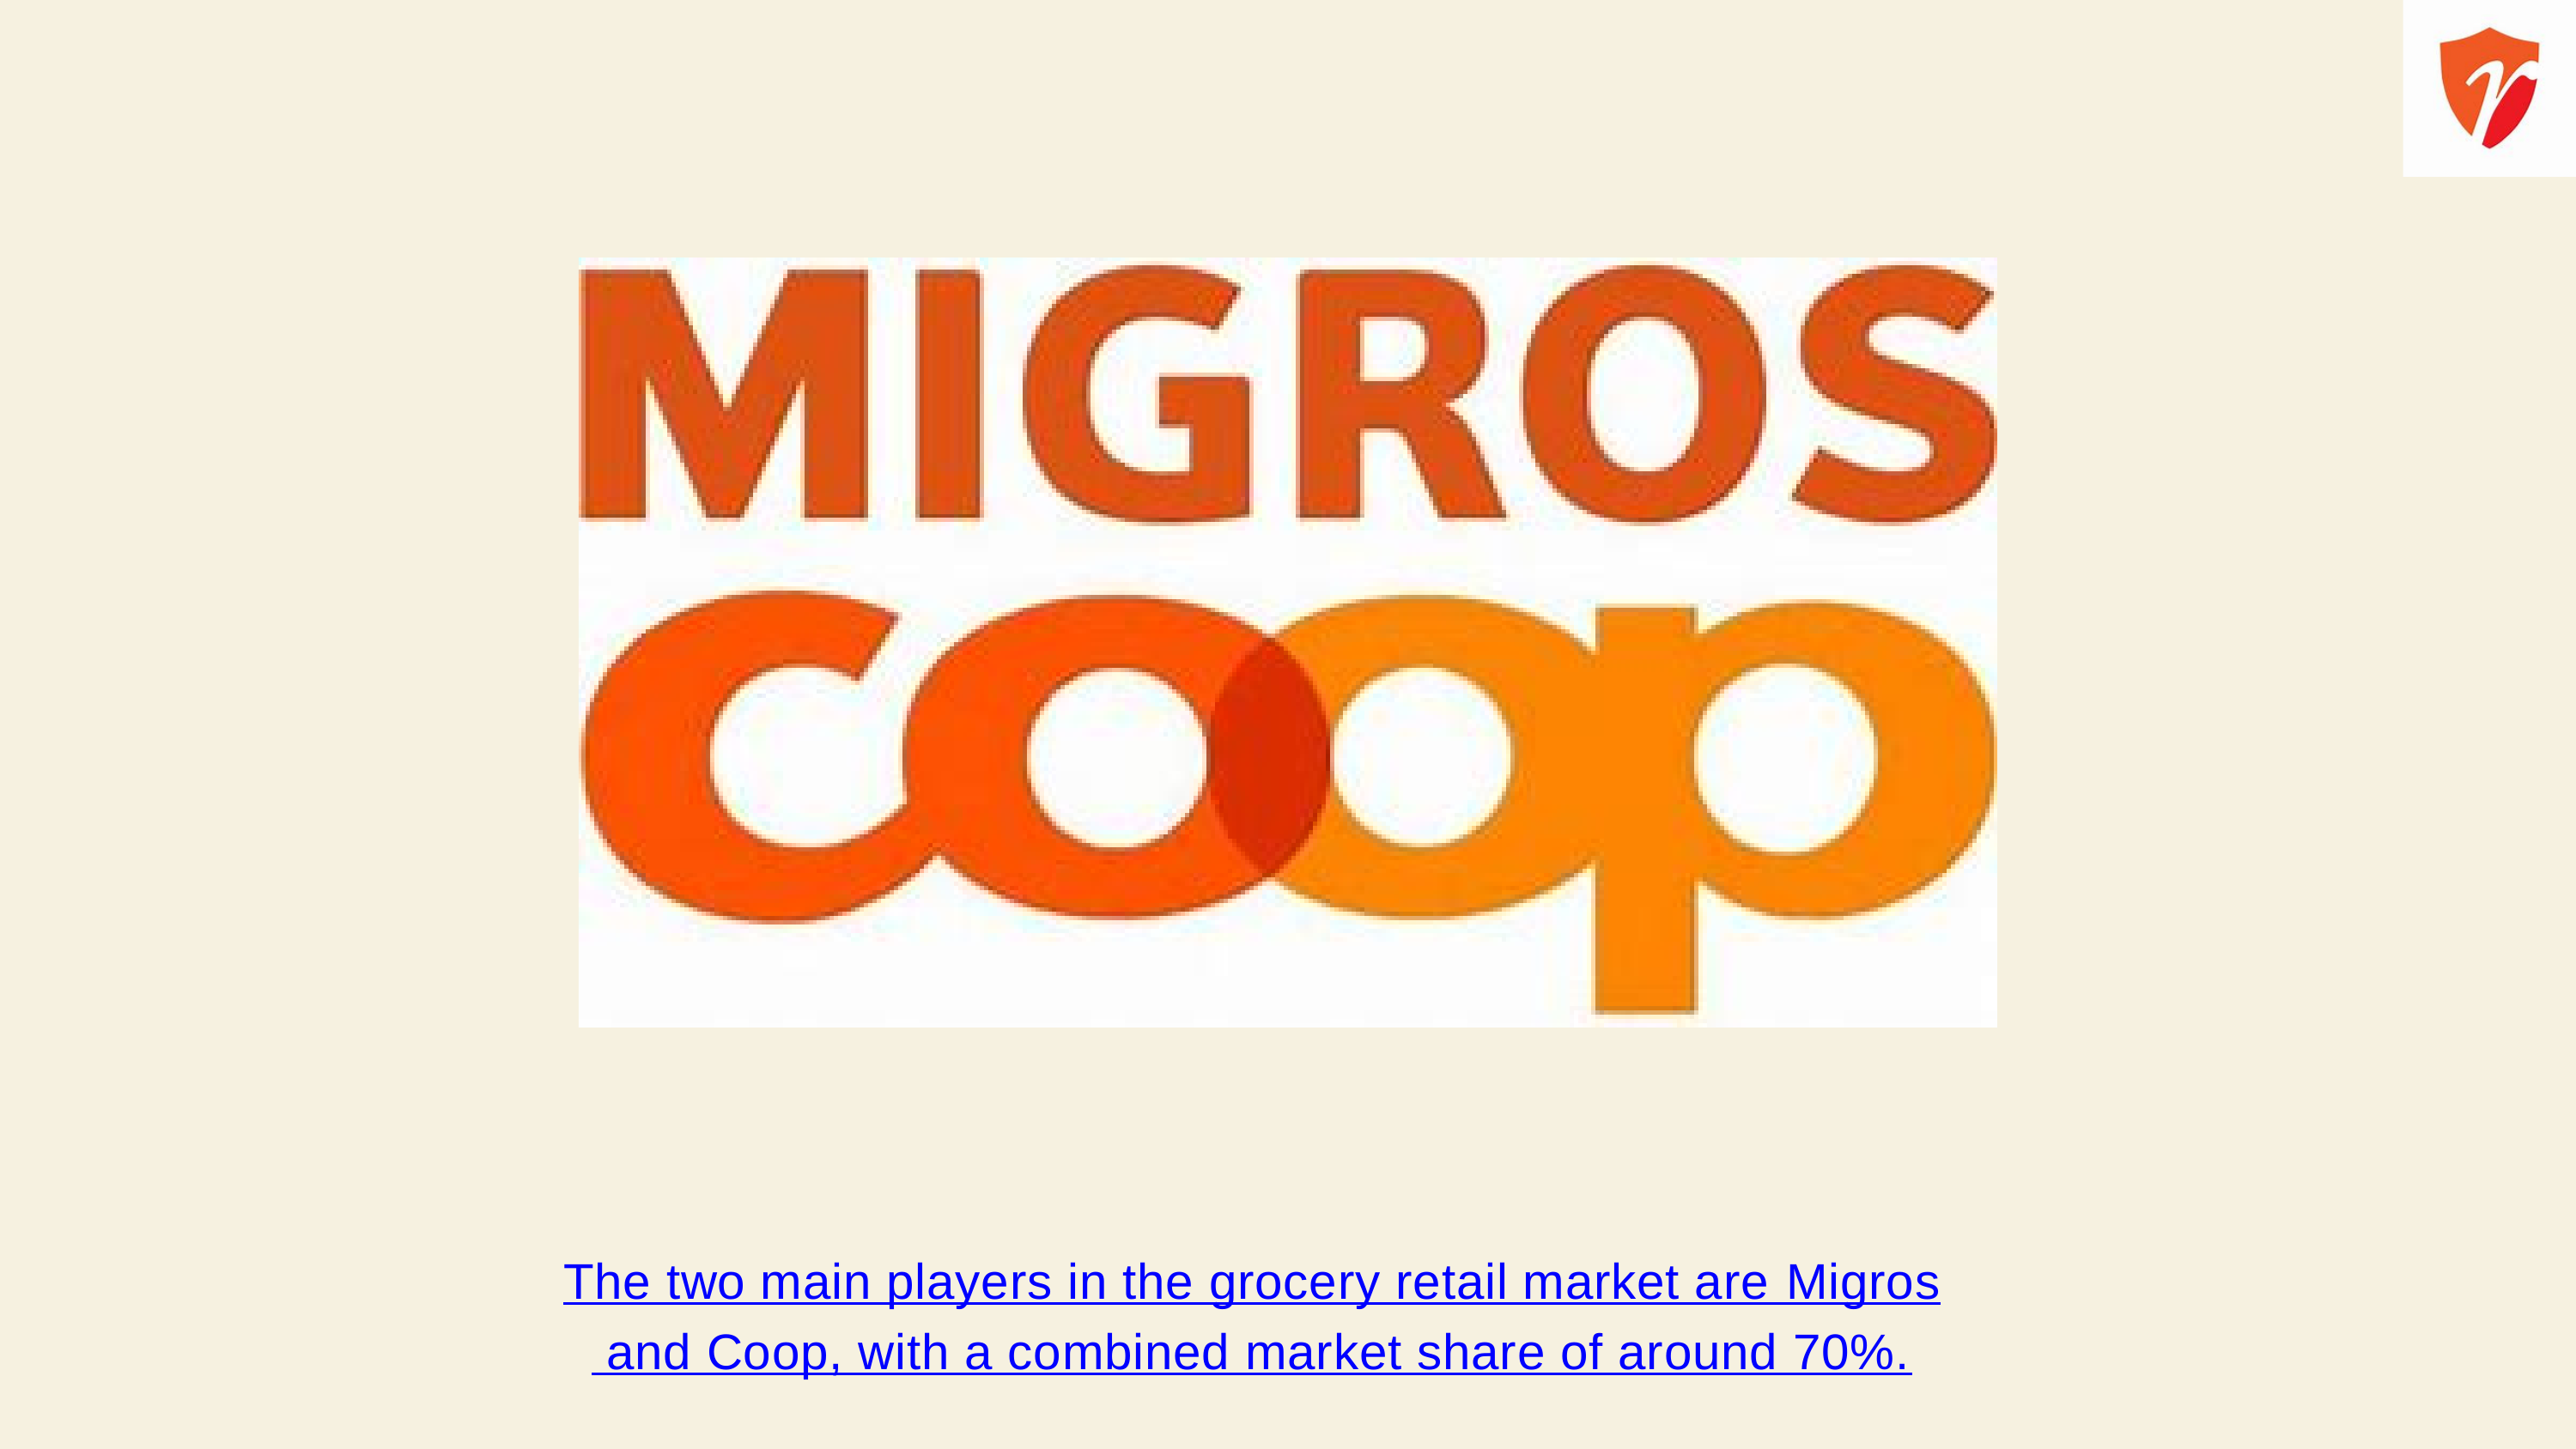

The two main players in the grocery retail market are Migros and Coop, with a combined market share of around 70%.